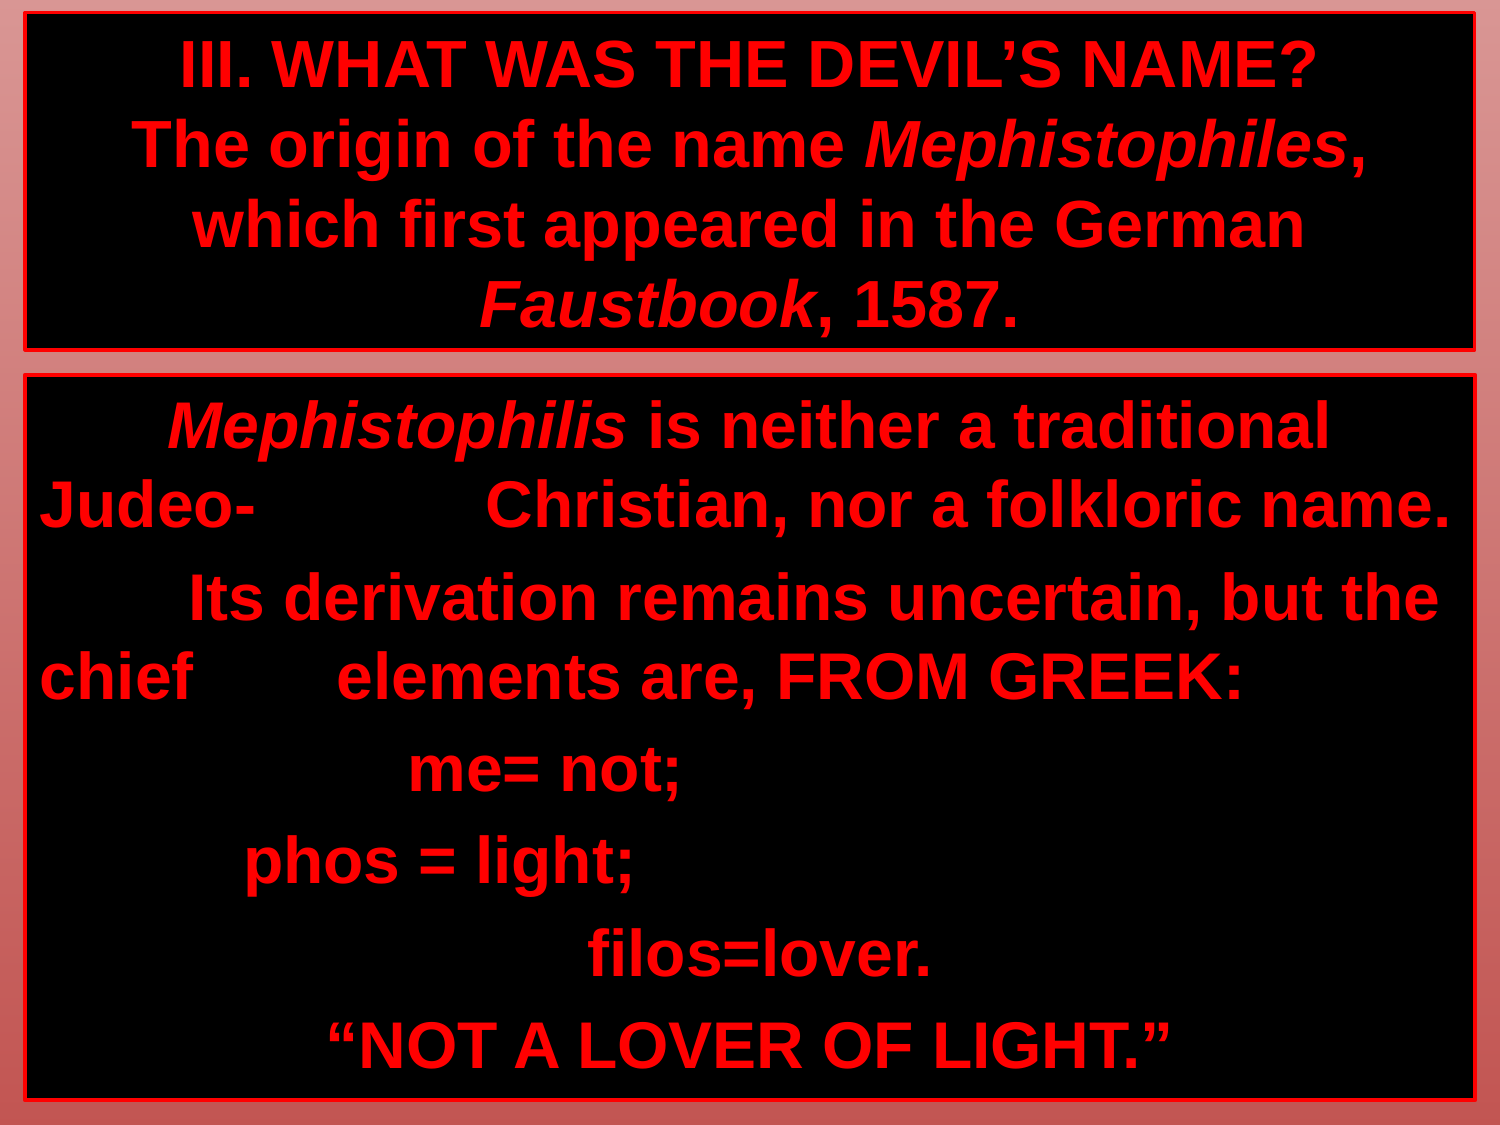

# III. WHAT WAS THE DEVIL’S NAME? The origin of the name Mephistophiles, which first appeared in the German Faustbook, 1587.
       Mephistophilis is neither a traditional Judeo-     	Christian, nor a folkloric name.
 	Its derivation remains uncertain, but the chief 	elements are, FROM GREEK:
		            me= not;
			   phos = light;
                              filos=lover.
“NOT A LOVER OF LIGHT.”